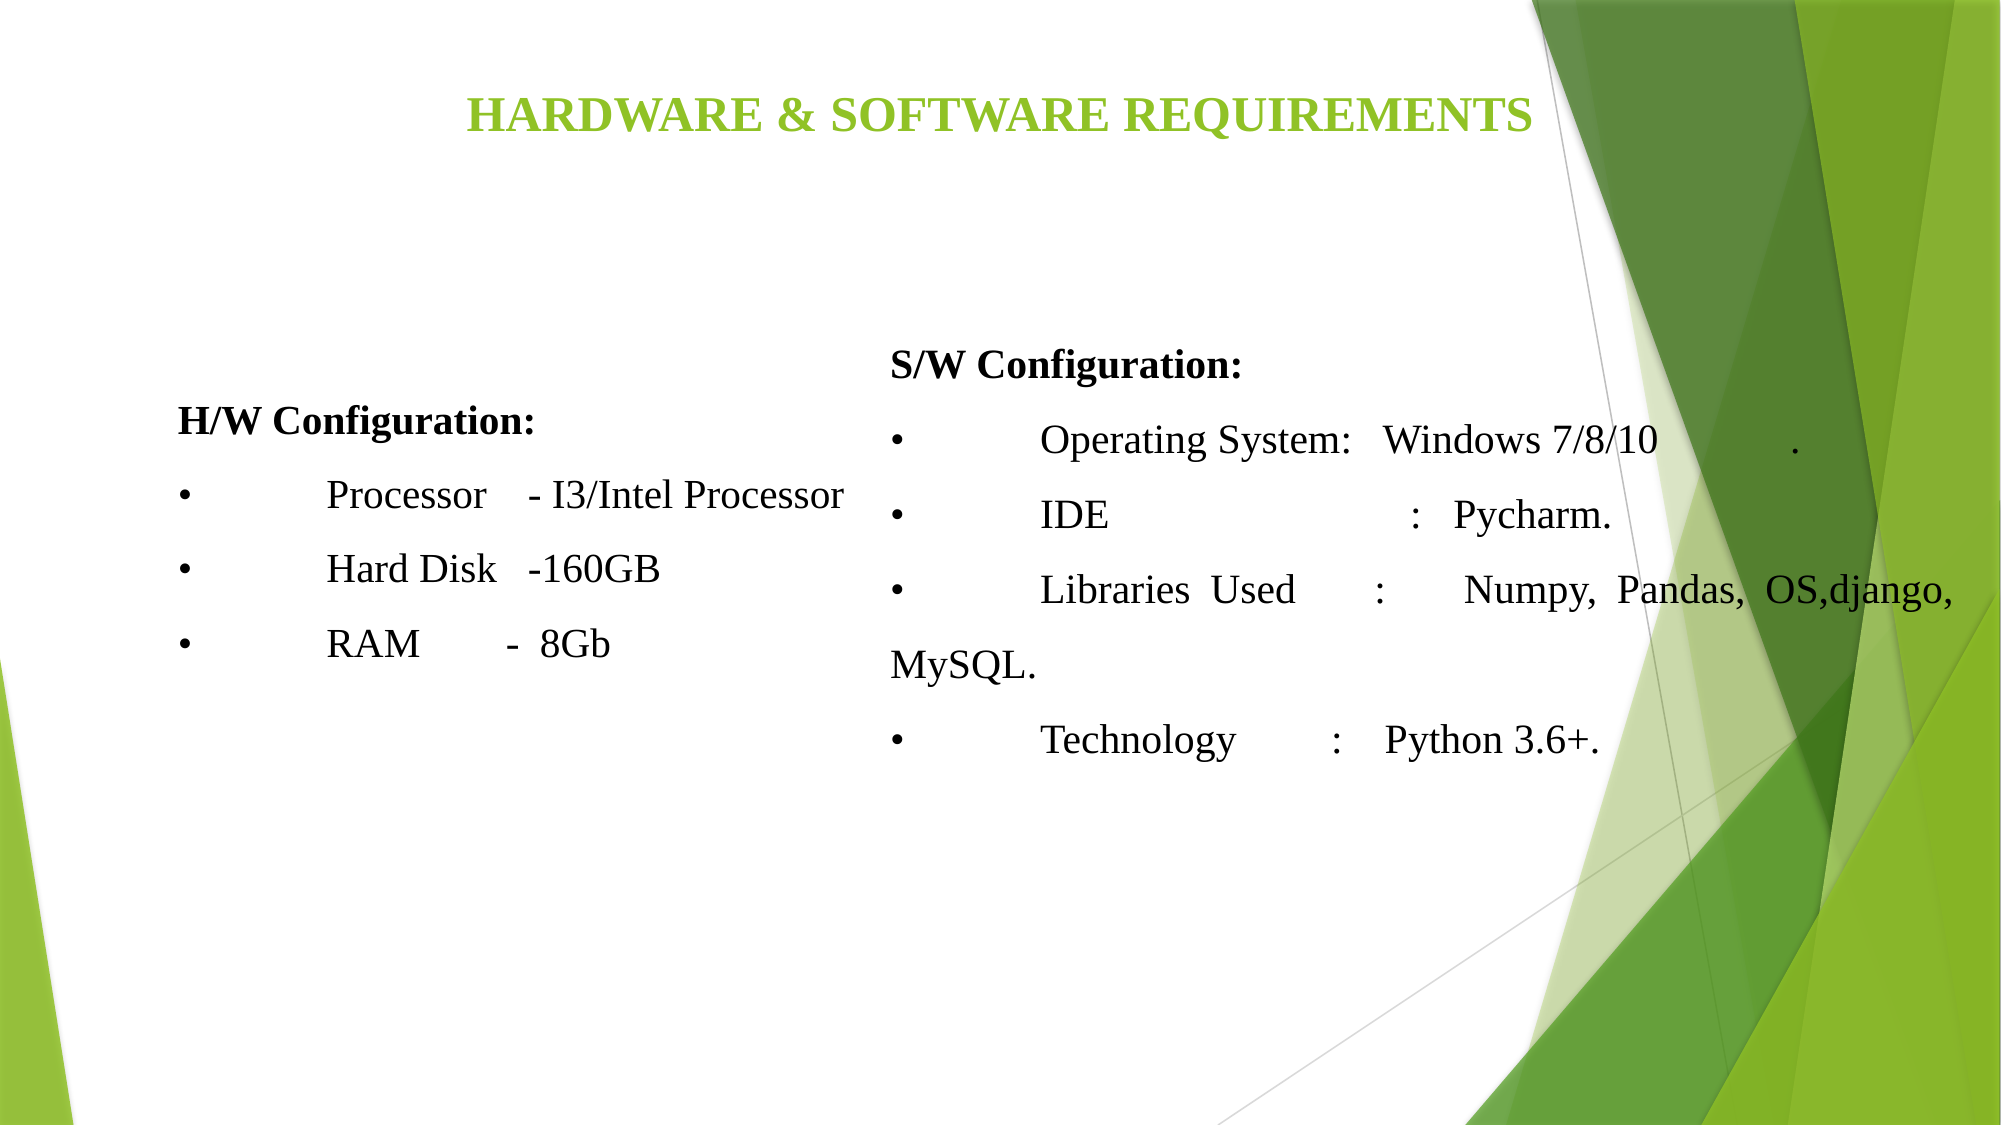

# HARDWARE & SOFTWARE REQUIREMENTS
S/W Configuration:
•	Operating System:   Windows 7/8/10	.
•	IDE	                     :   Pycharm.
•	Libraries Used    :    Numpy, Pandas, OS,django, MySQL.
•	Technology         :    Python 3.6+.
H/W Configuration:
•	Processor    - I3/Intel Processor
•	Hard Disk   -160GB
•	RAM	   -  8Gb